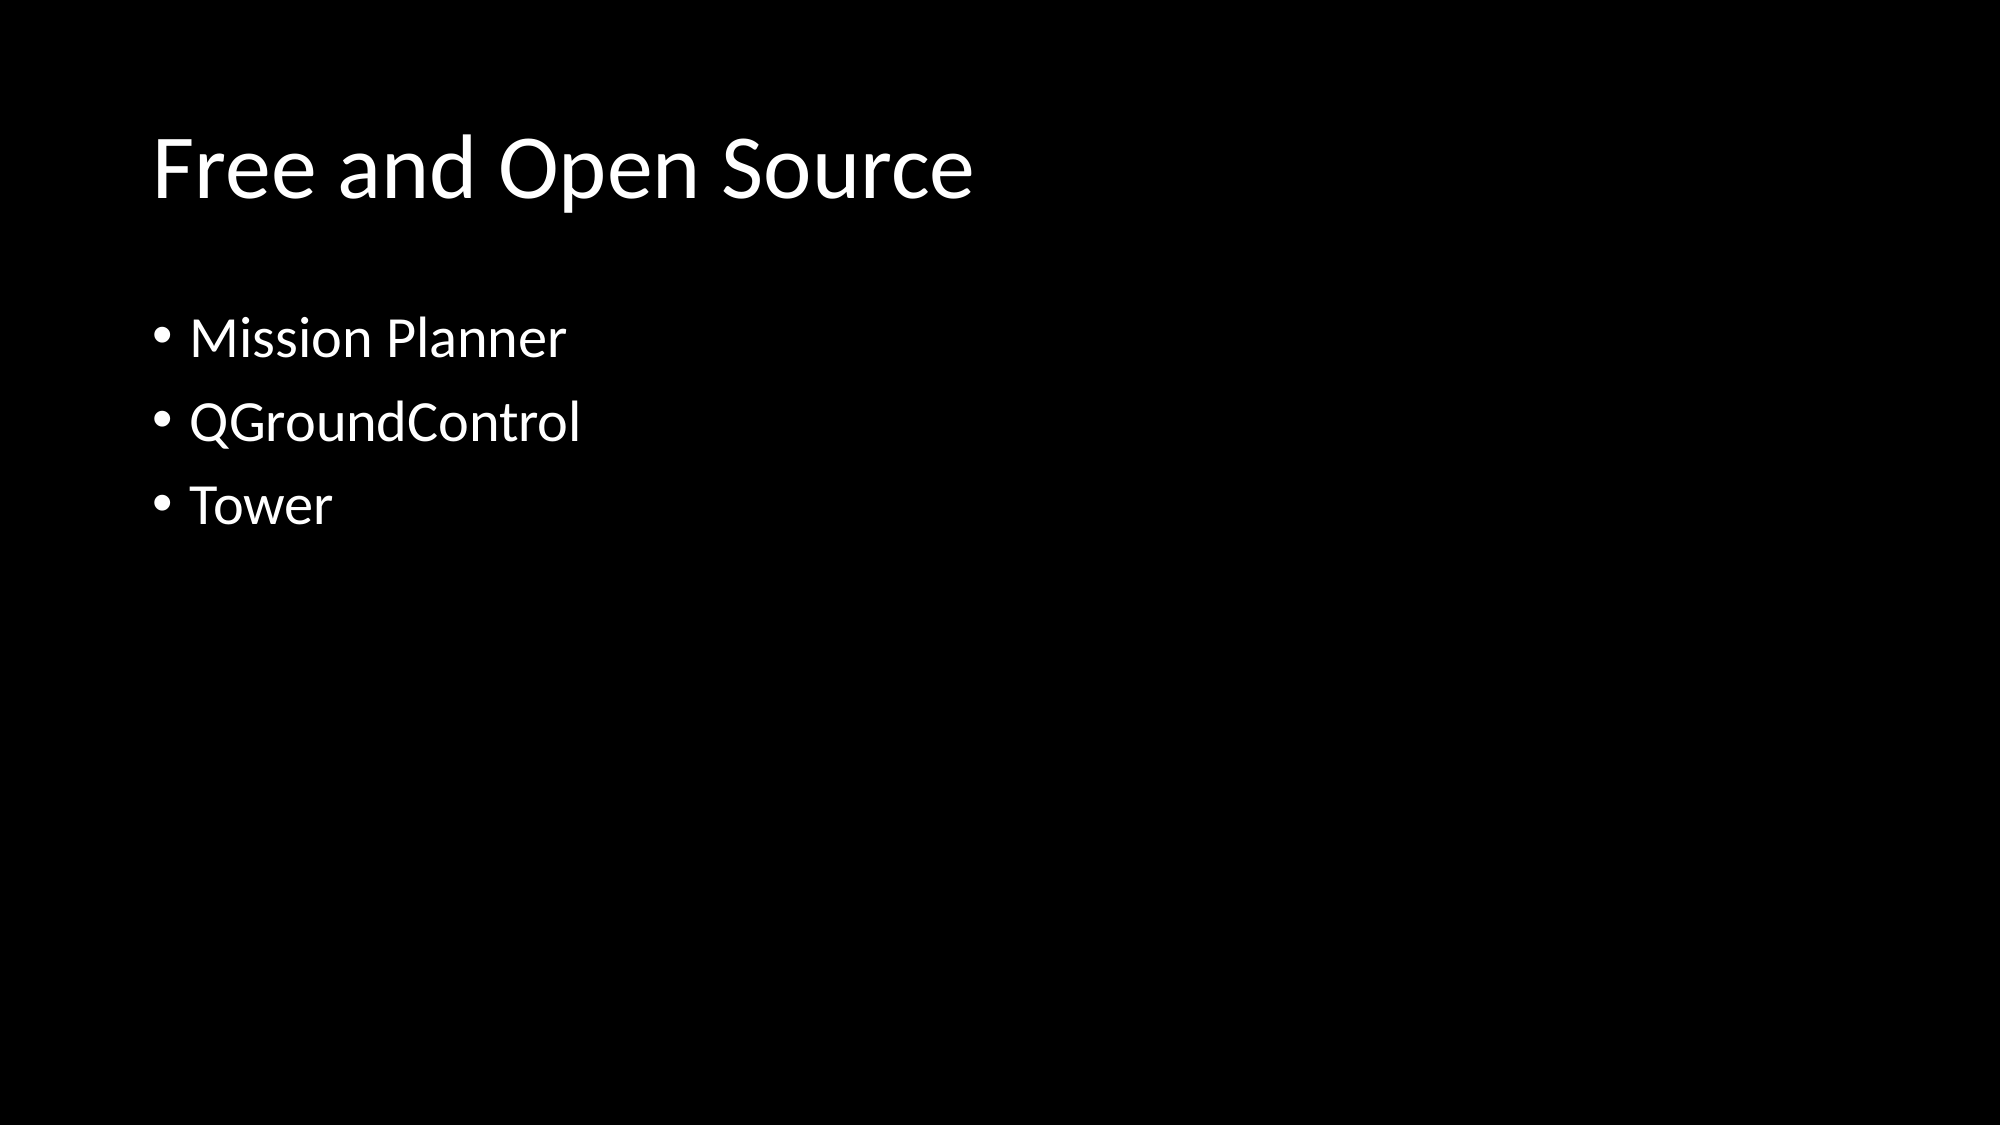

# Free and Open Source
Mission Planner
QGroundControl
Tower